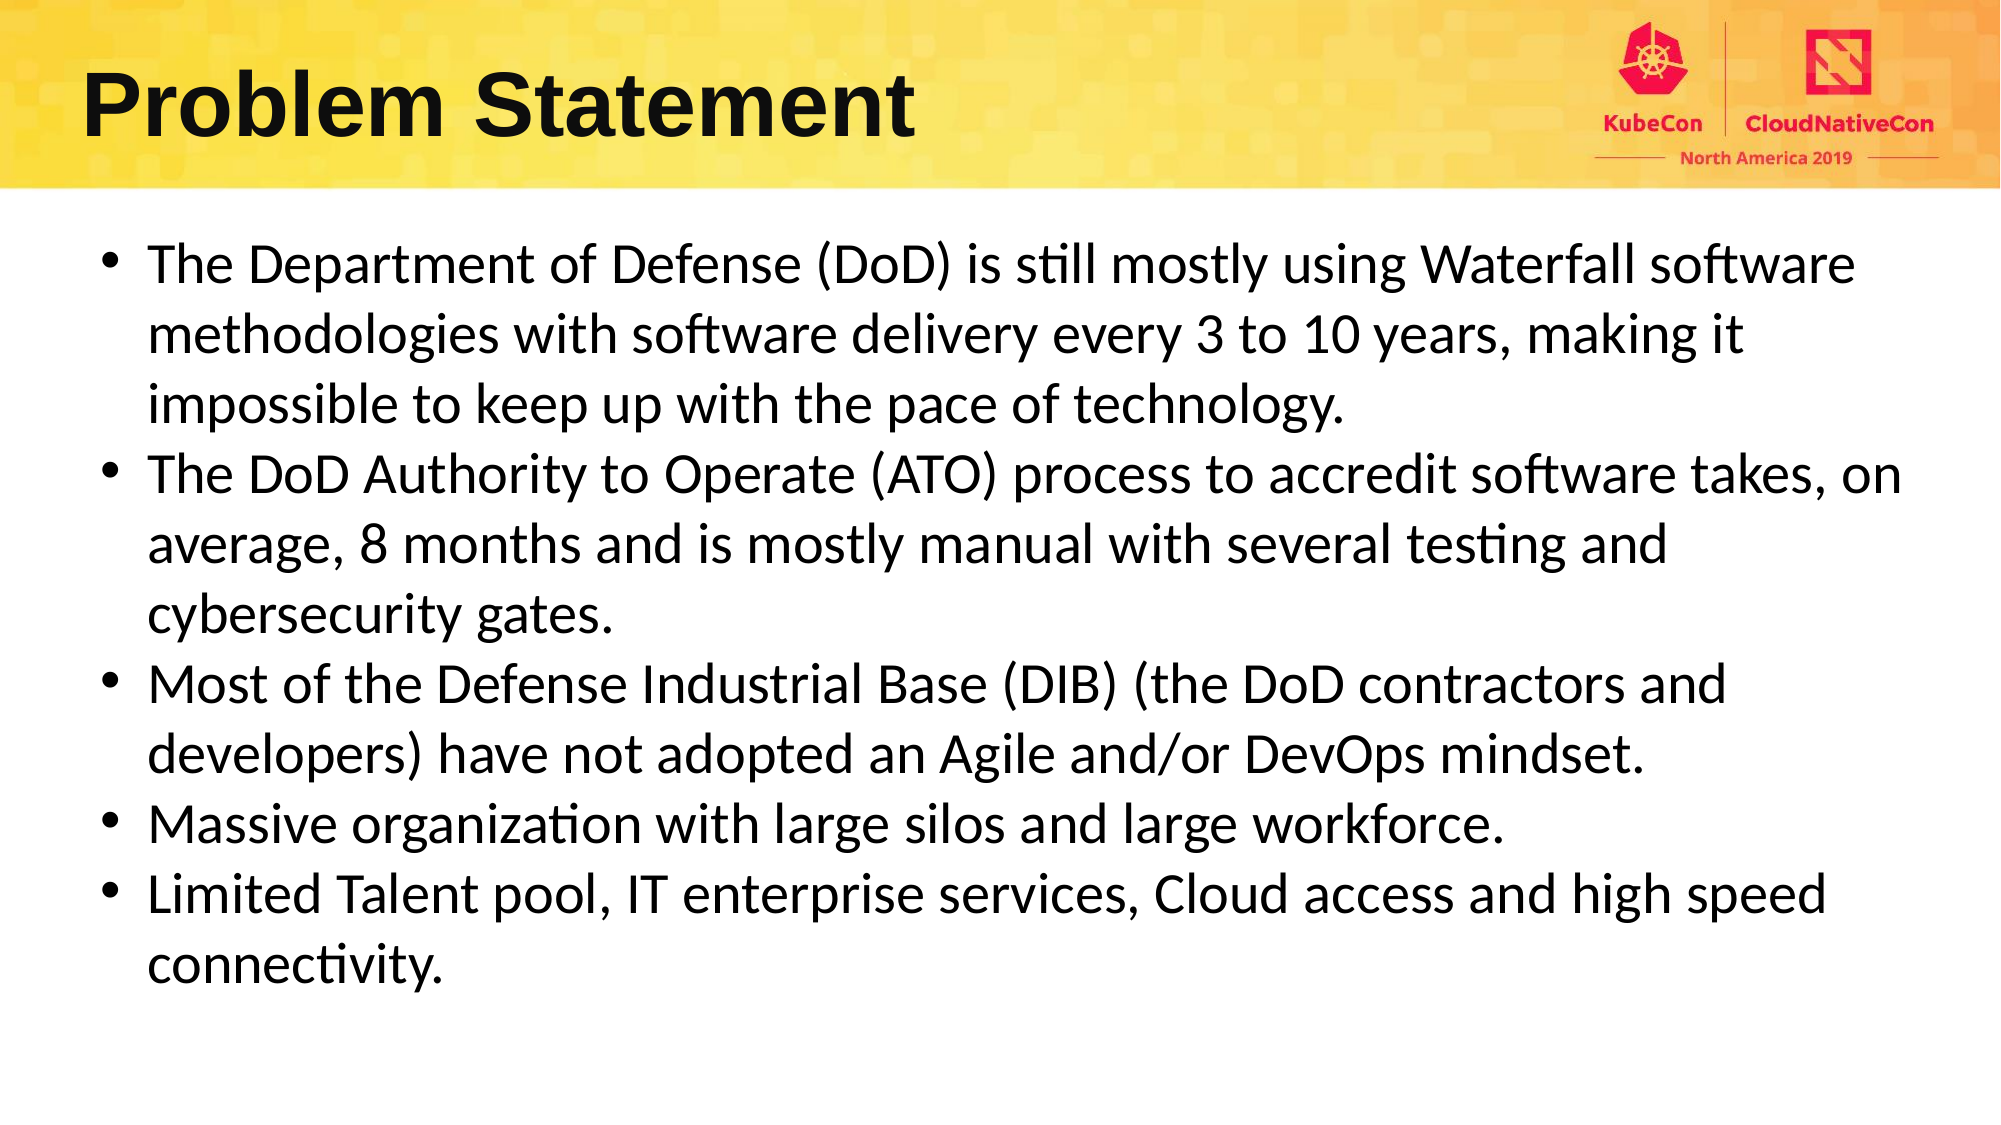

Problem Statement
The Department of Defense (DoD) is still mostly using Waterfall software methodologies with software delivery every 3 to 10 years, making it impossible to keep up with the pace of technology.
The DoD Authority to Operate (ATO) process to accredit software takes, on average, 8 months and is mostly manual with several testing and cybersecurity gates.
Most of the Defense Industrial Base (DIB) (the DoD contractors and developers) have not adopted an Agile and/or DevOps mindset.
Massive organization with large silos and large workforce.
Limited Talent pool, IT enterprise services, Cloud access and high speed connectivity.